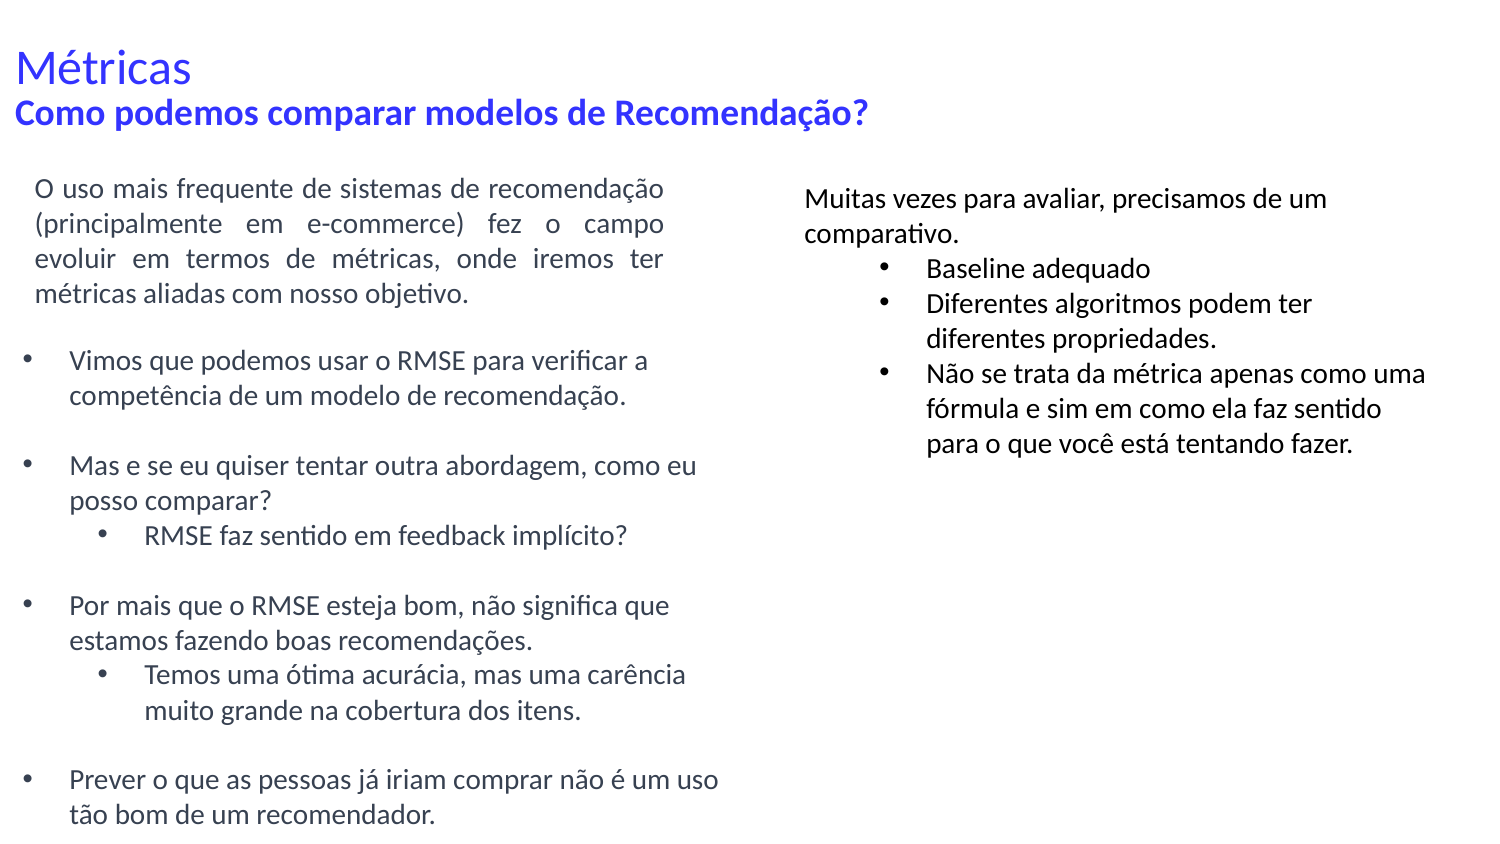

# Métricas
Como podemos comparar modelos de Recomendação?

Muitas vezes para avaliar, precisamos de um comparativo.
Baseline adequado
Diferentes algoritmos podem ter diferentes propriedades.
Não se trata da métrica apenas como uma fórmula e sim em como ela faz sentido para o que você está tentando fazer.

O uso mais frequente de sistemas de recomendação (principalmente em e-commerce) fez o campo evoluir em termos de métricas, onde iremos ter métricas aliadas com nosso objetivo.
Vimos que podemos usar o RMSE para verificar a competência de um modelo de recomendação.

Mas e se eu quiser tentar outra abordagem, como eu posso comparar?
RMSE faz sentido em feedback implícito?

Por mais que o RMSE esteja bom, não significa que estamos fazendo boas recomendações.
Temos uma ótima acurácia, mas uma carência muito grande na cobertura dos itens.

Prever o que as pessoas já iriam comprar não é um uso tão bom de um recomendador.